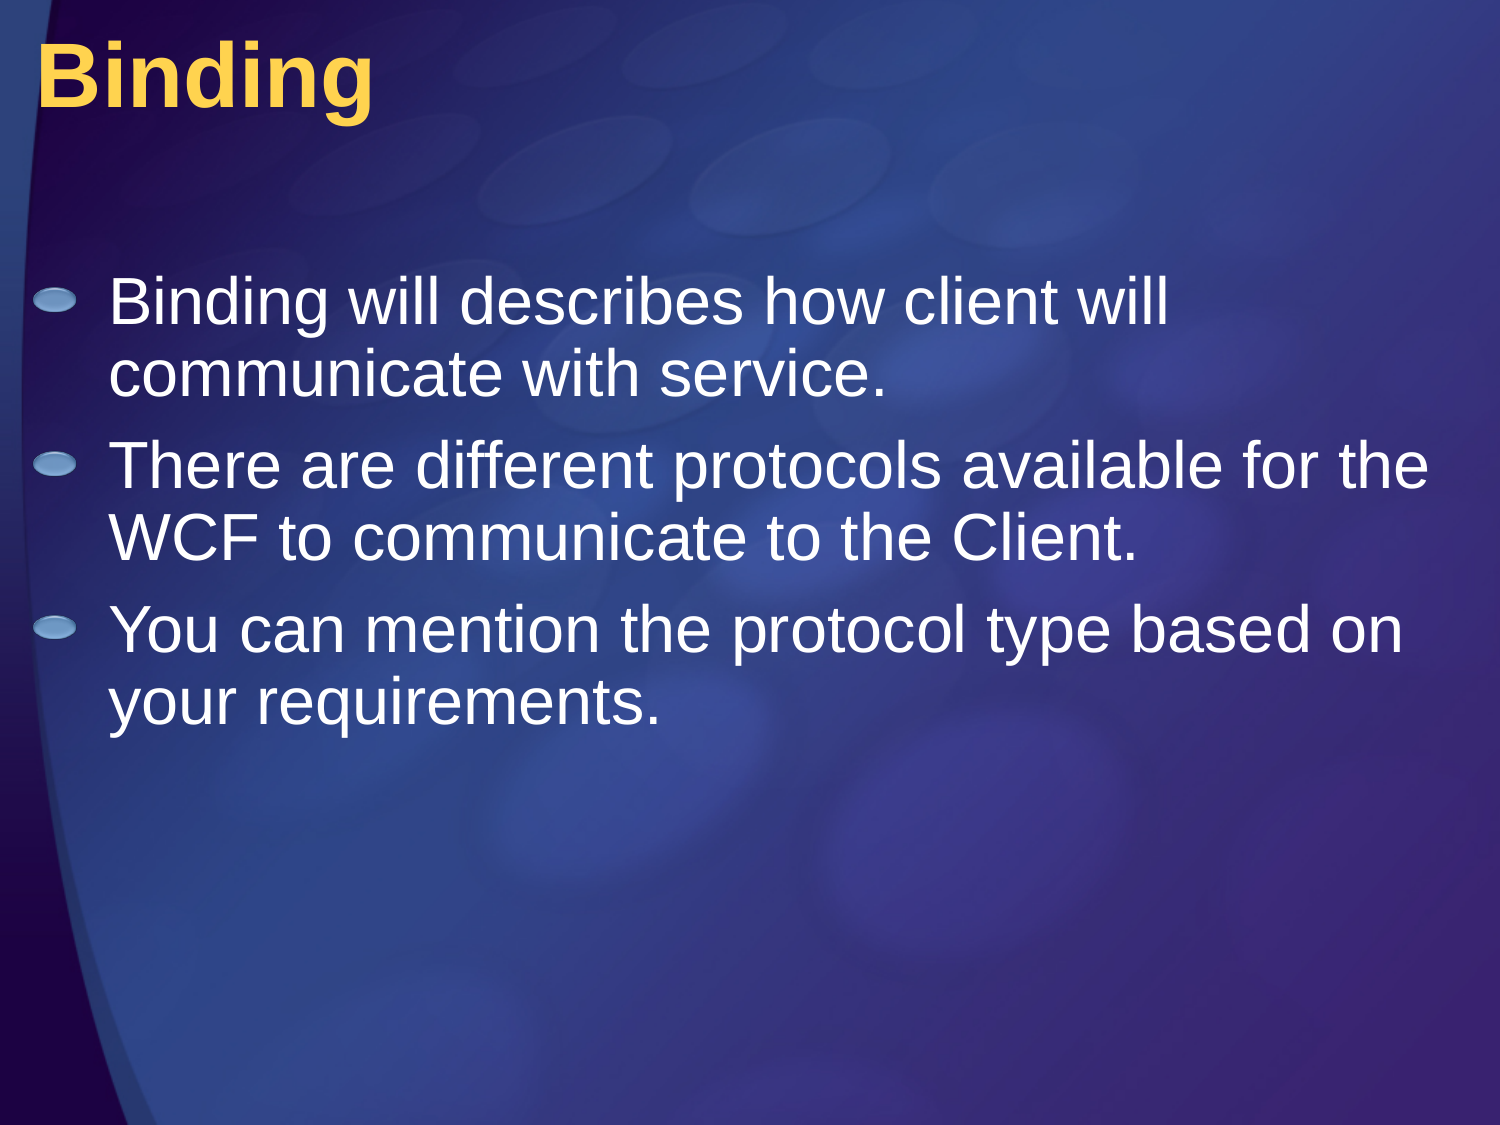

# Binding
Binding will describes how client will communicate with service.
There are different protocols available for the WCF to communicate to the Client.
You can mention the protocol type based on your requirements.